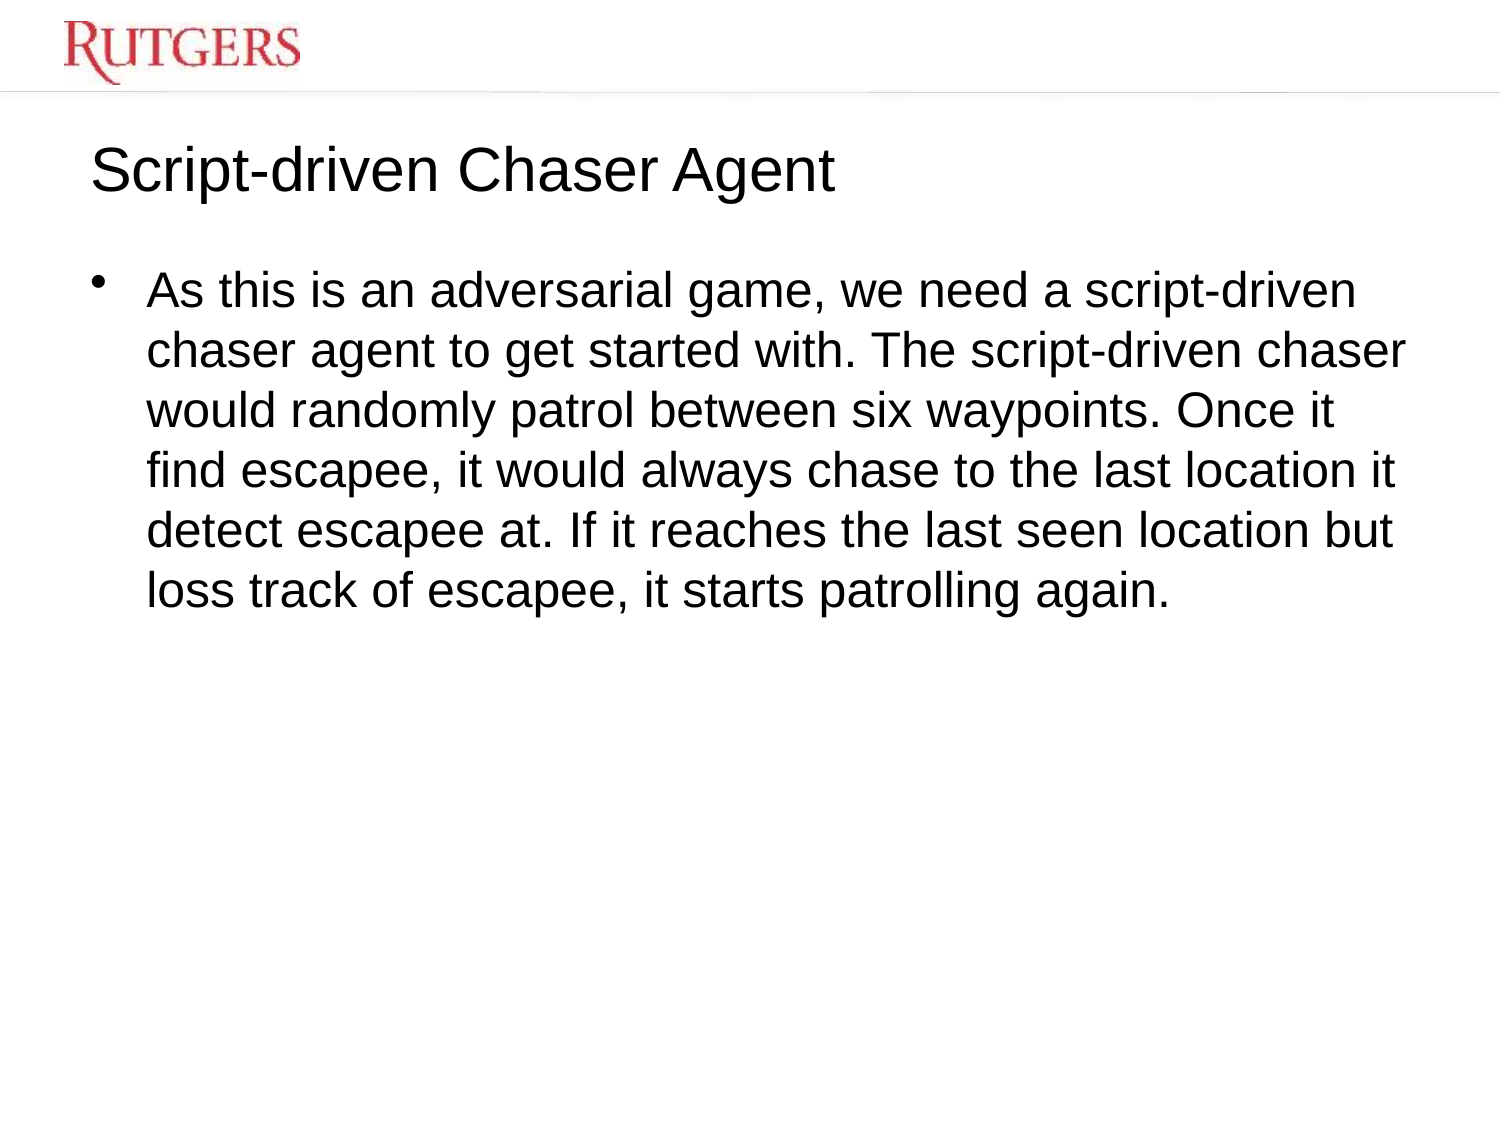

# Script-driven Chaser Agent
As this is an adversarial game, we need a script-driven chaser agent to get started with. The script-driven chaser would randomly patrol between six waypoints. Once it find escapee, it would always chase to the last location it detect escapee at. If it reaches the last seen location but loss track of escapee, it starts patrolling again.